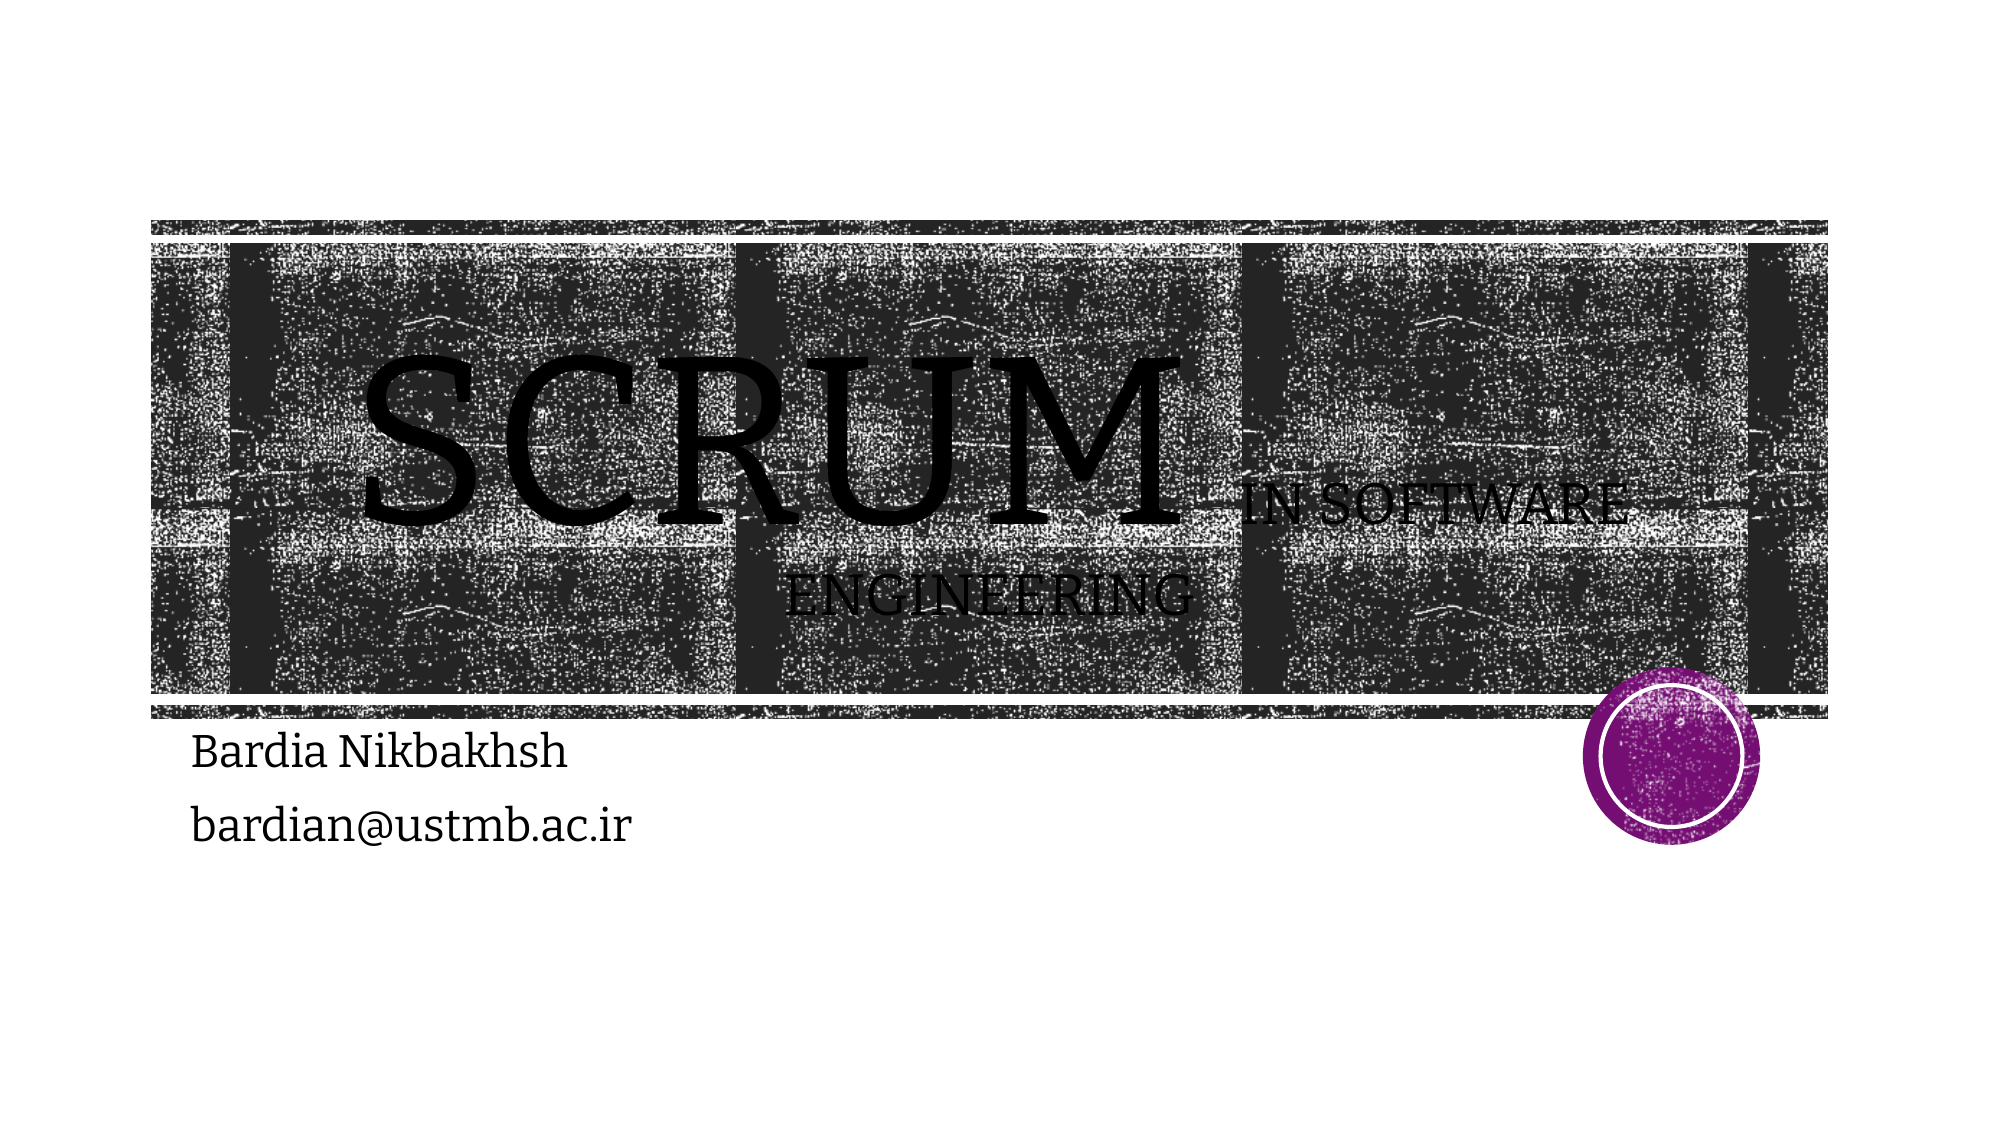

# SCRUM in Software engineering
Bardia Nikbakhsh
bardian@ustmb.ac.ir